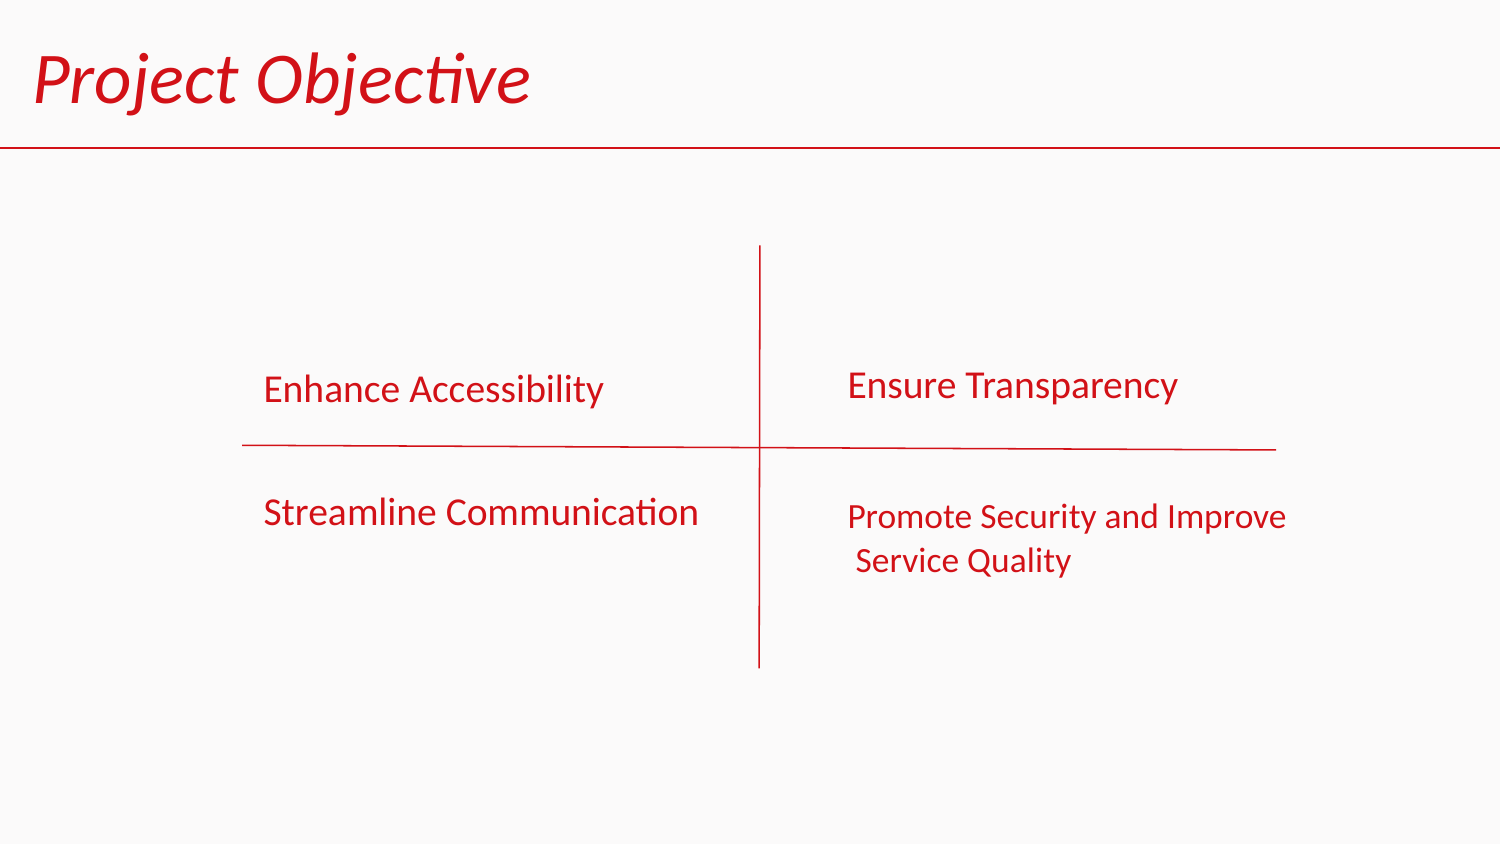

Project Objective
Ensure Transparency
Enhance Accessibility

Streamline Communication
Promote Security and Improve
 Service Quality